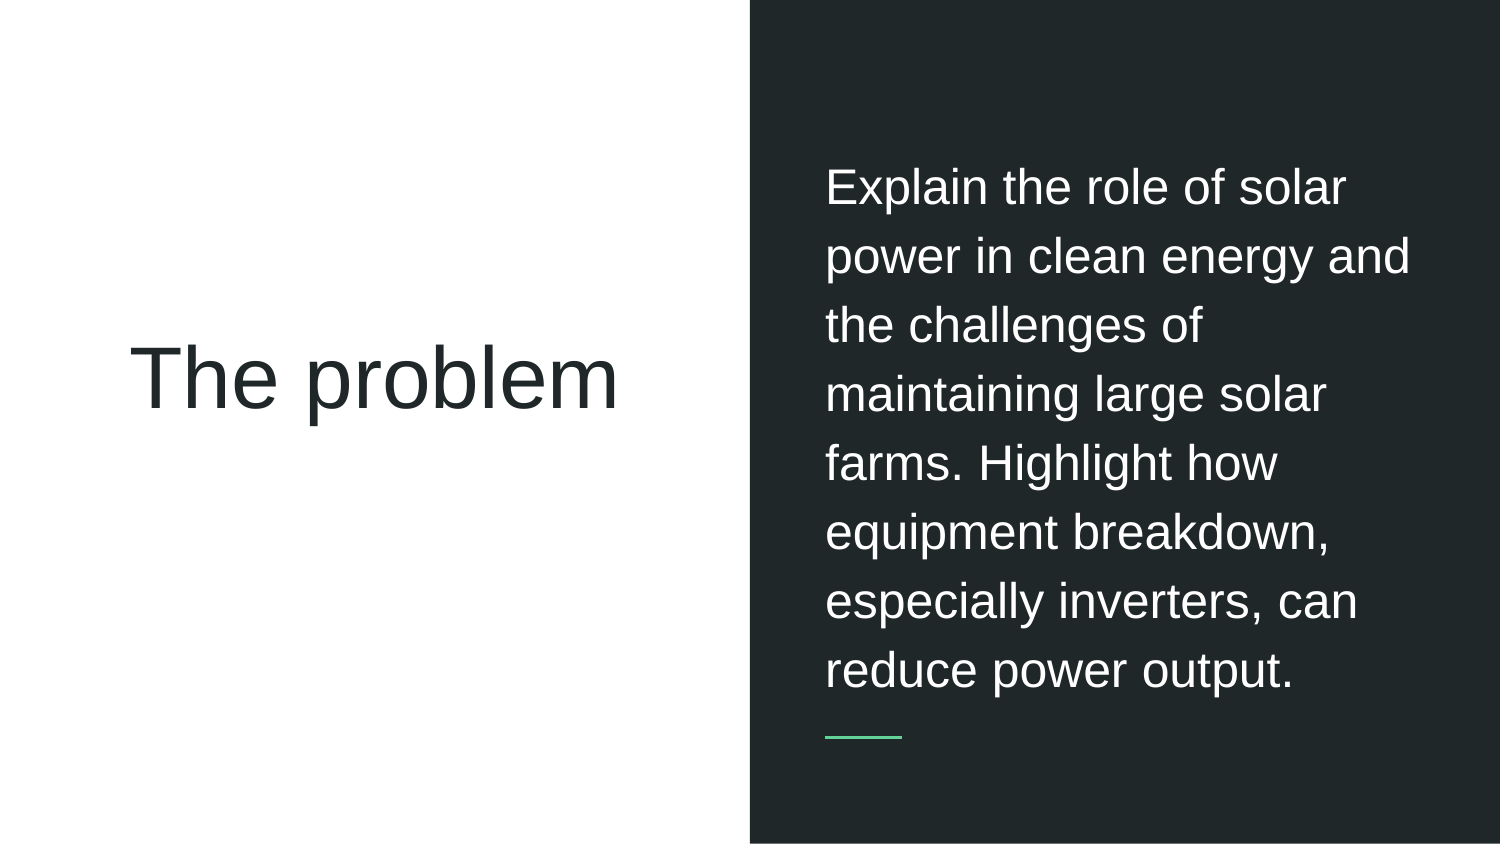

Explain the role of solar power in clean energy and the challenges of maintaining large solar farms. Highlight how equipment breakdown, especially inverters, can reduce power output.
# The problem